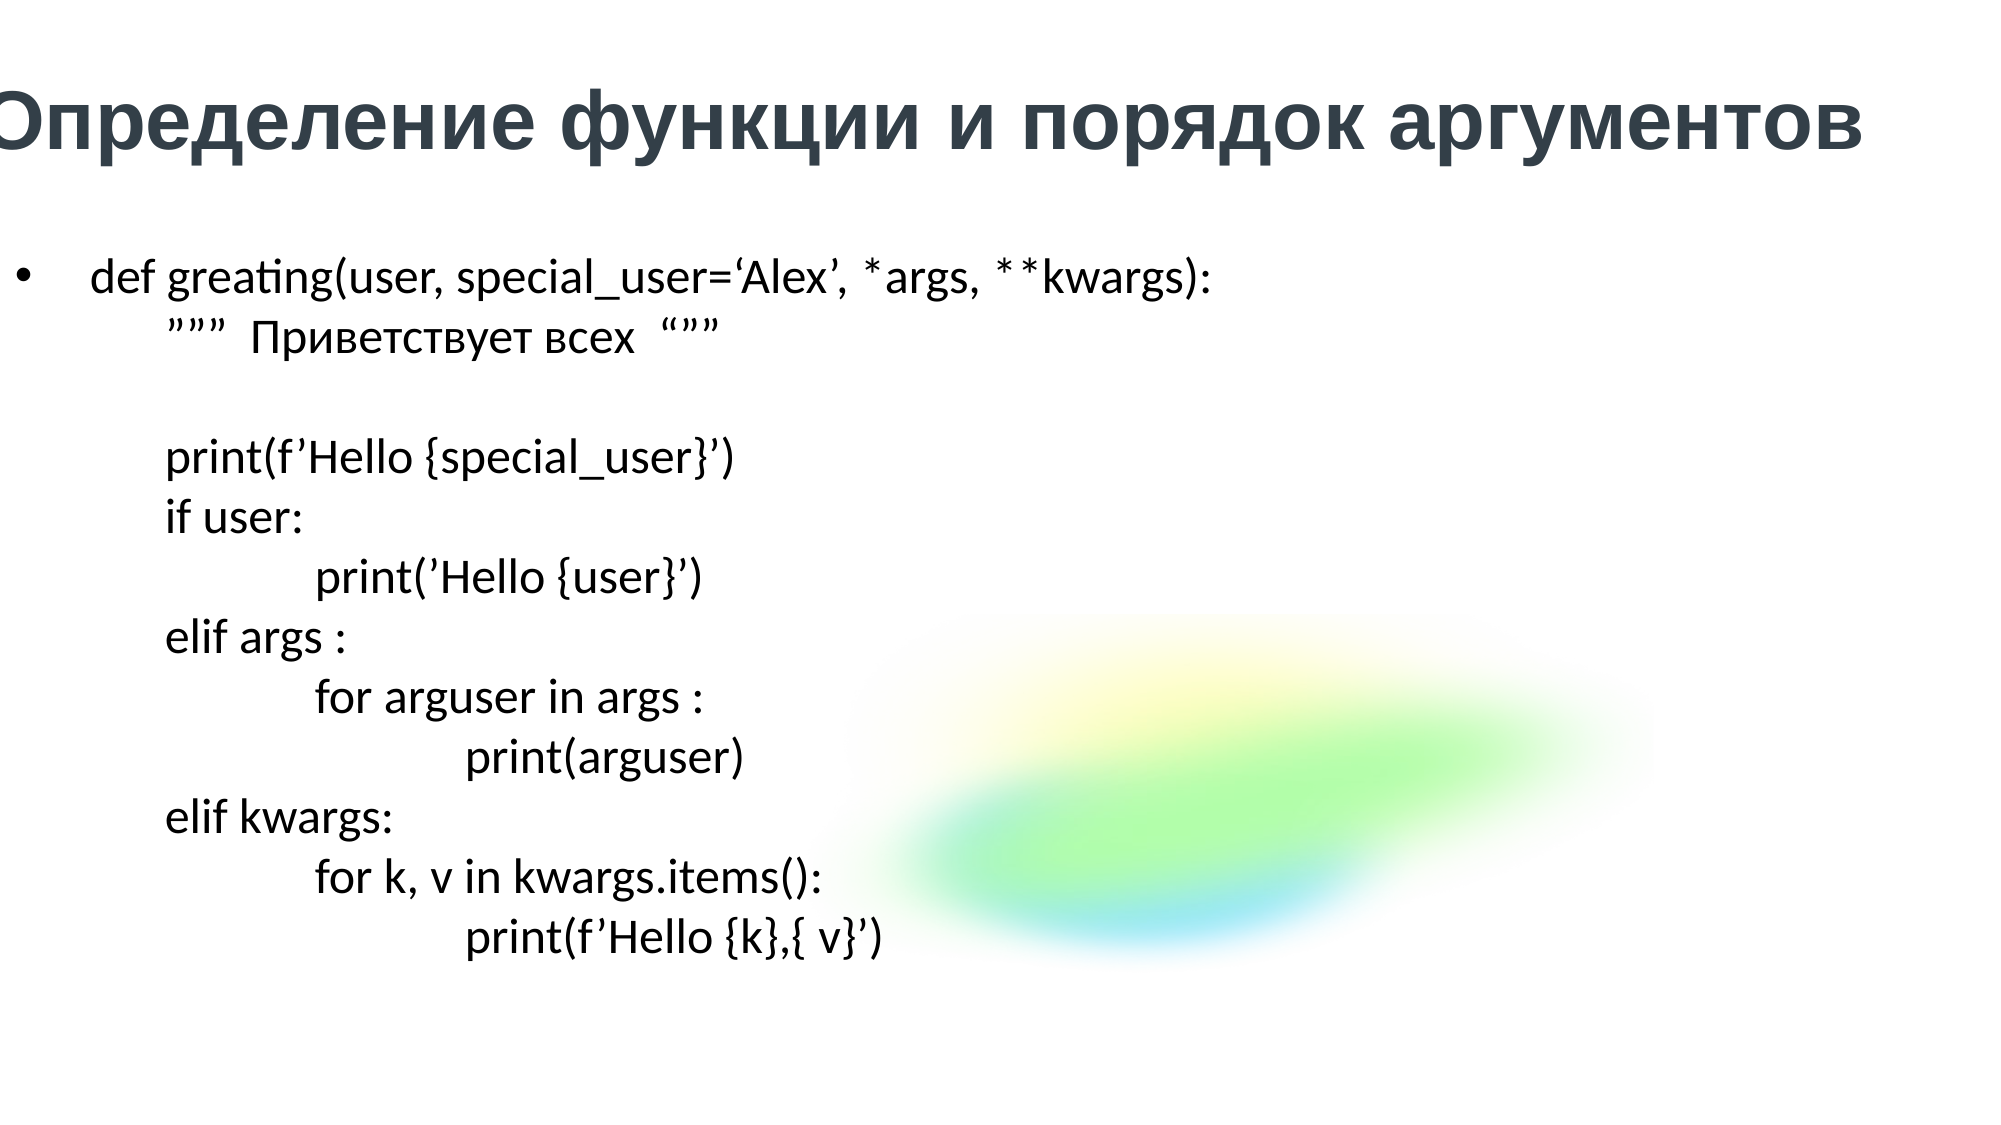

Определение функции и порядок аргументов
def greating(user, special_user=‘Alex’, *args, **kwargs):
	”””  Приветствует всех  “””

	print(f’Hello {special_user}’)
	if user:
		print(’Hello {user}’)
	elif args :
		for arguser in args :
			print(arguser)
	elif kwargs:
		for k, v in kwargs.items():
			print(f’Hello {k},{ v}’)